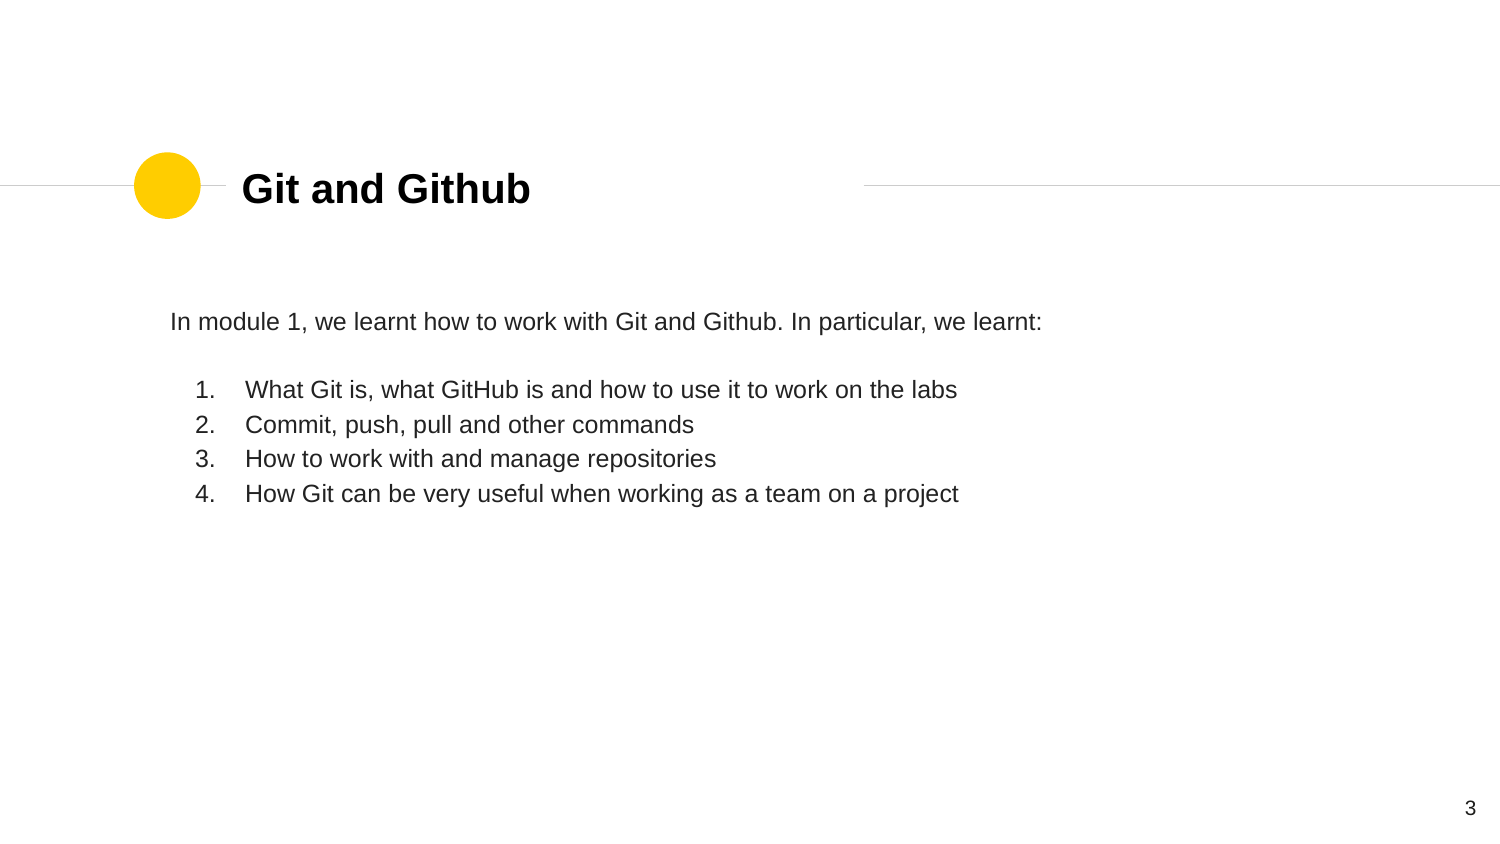

# Git and Github
In module 1, we learnt how to work with Git and Github. In particular, we learnt:

What Git is, what GitHub is and how to use it to work on the labs
Commit, push, pull and other commands
How to work with and manage repositories
How Git can be very useful when working as a team on a project

3